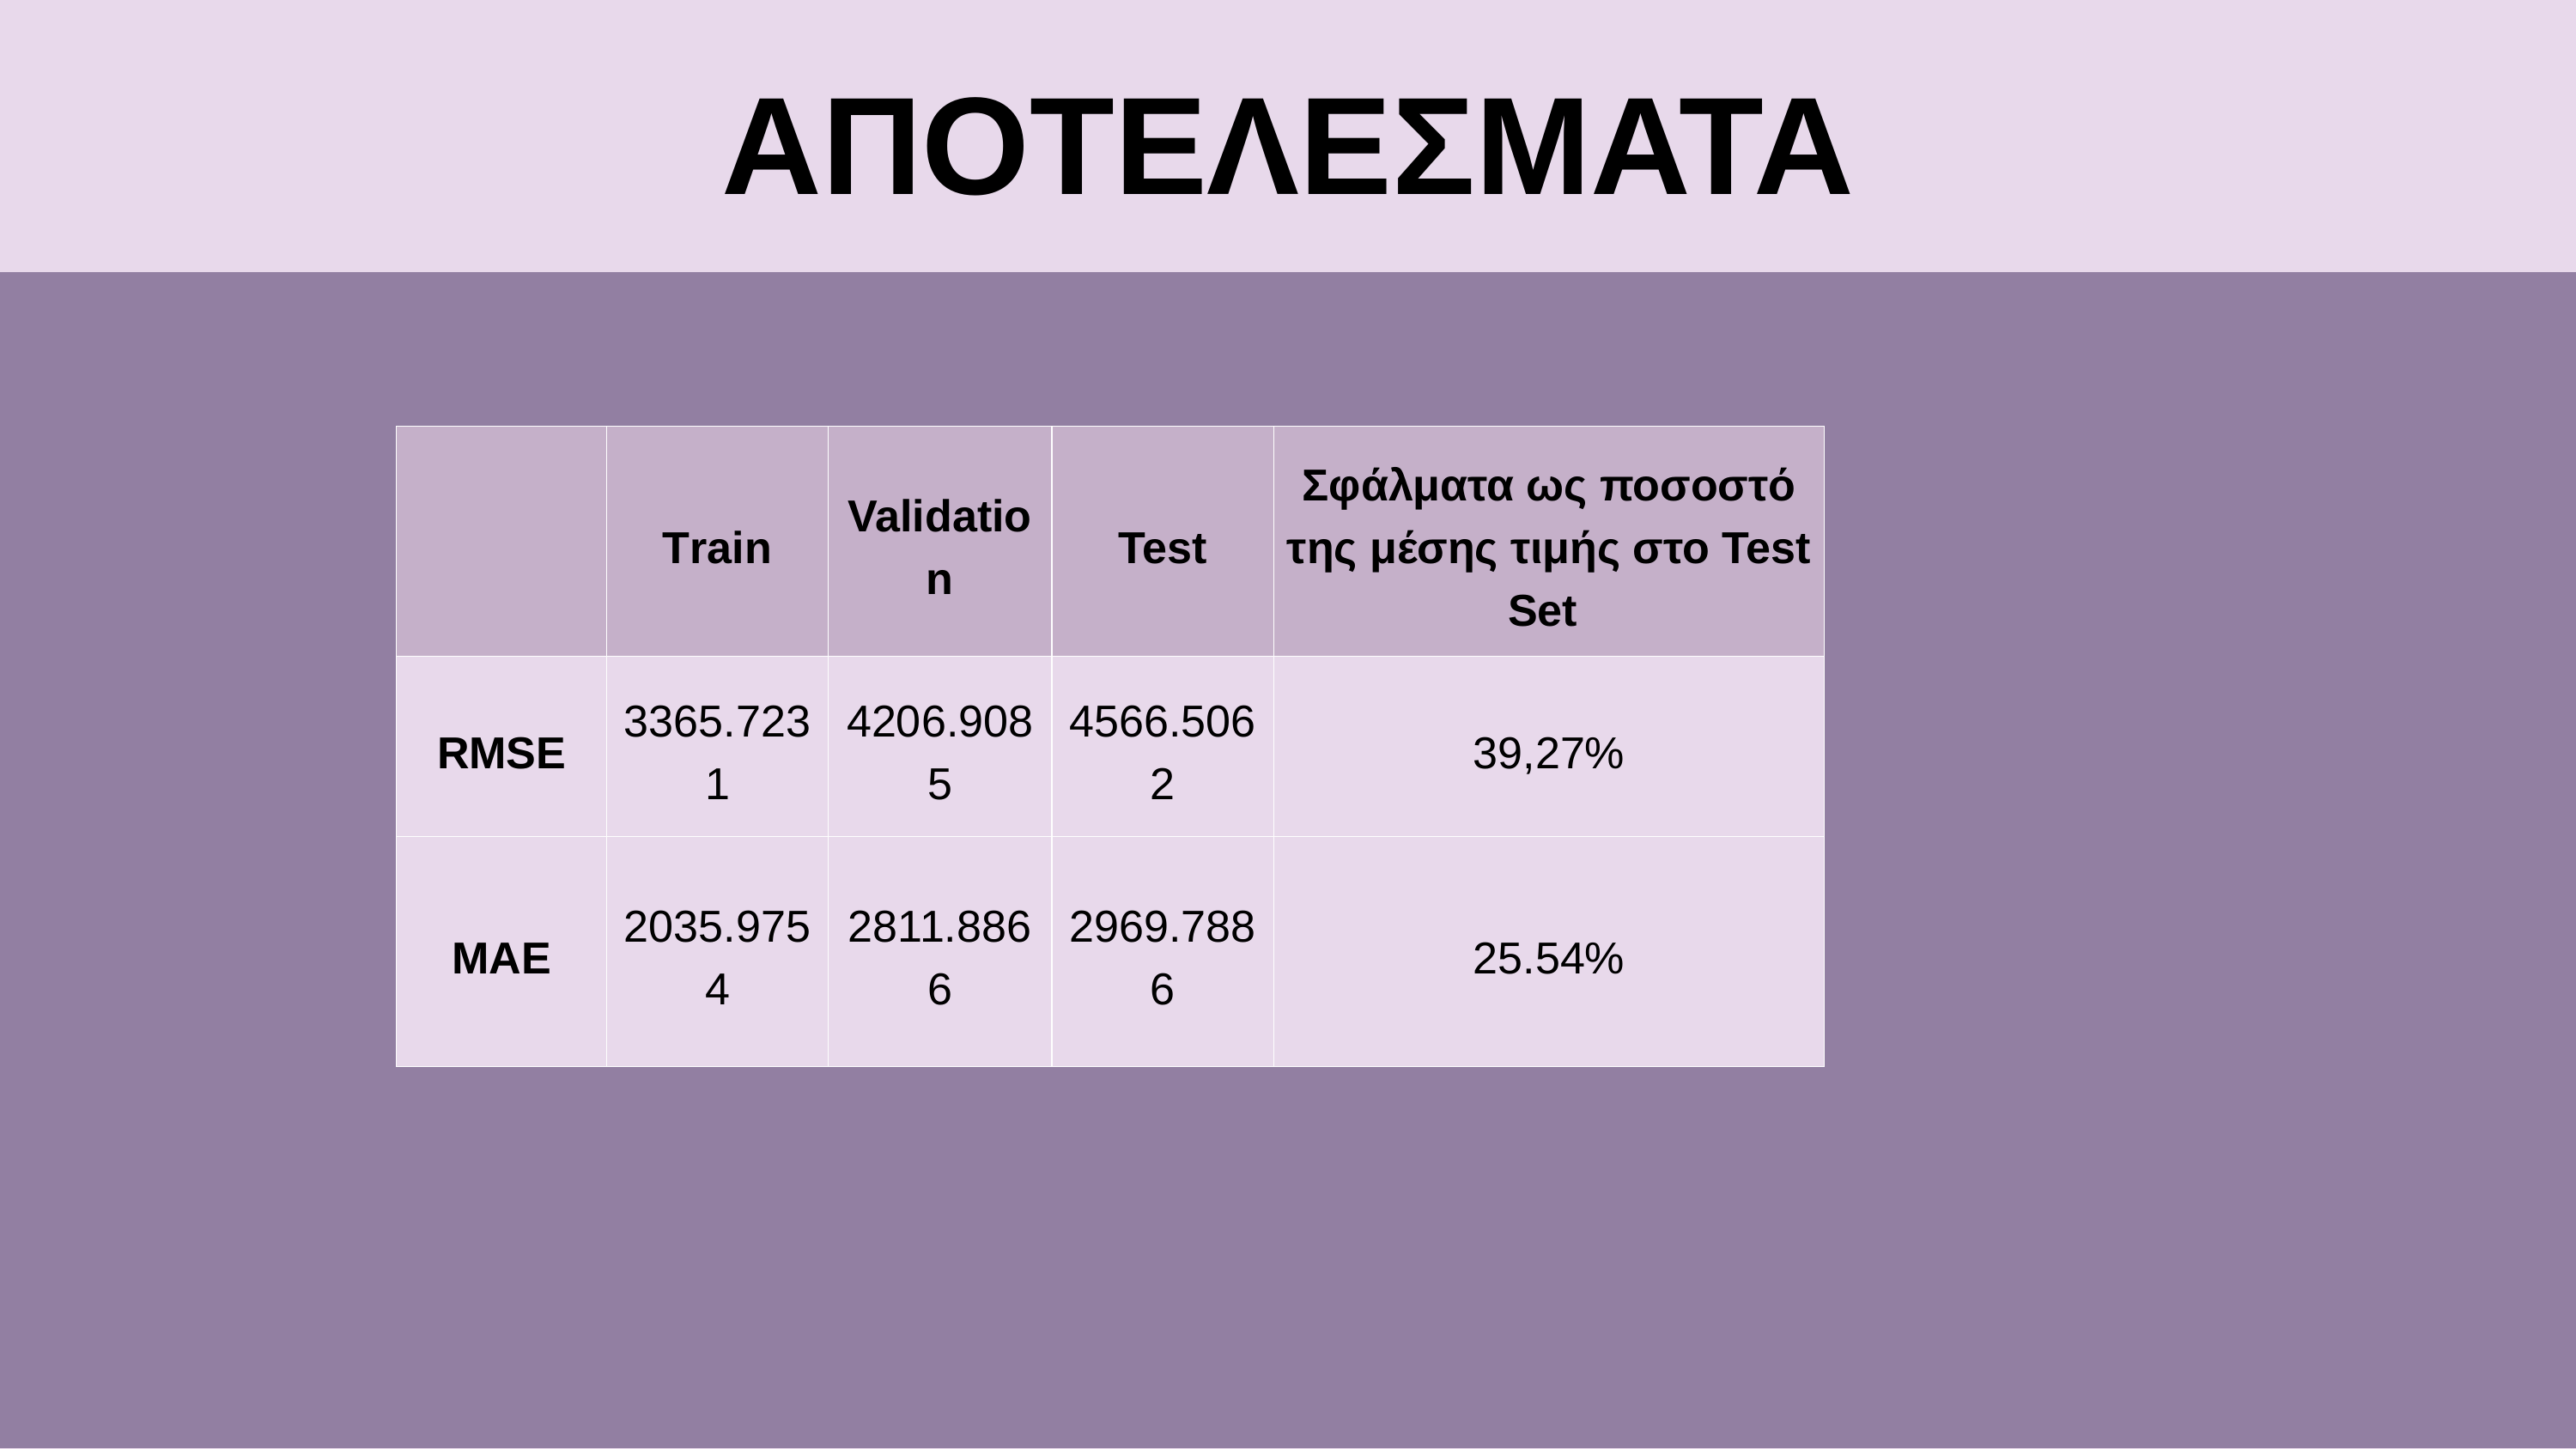

ΑΠΟΤΕΛΕΣΜΑΤΑ

|  | Τrain | Validation | Test | Σφάλματα ως ποσοστό της μέσης τιμής στο Test Set |
| --- | --- | --- | --- | --- |
| RMSE | 3365.7231 | 4206.9085 | 4566.5062 | 39,27% |
| MAE | 2035.9754 | 2811.8866 | 2969.7886 | 25.54% |